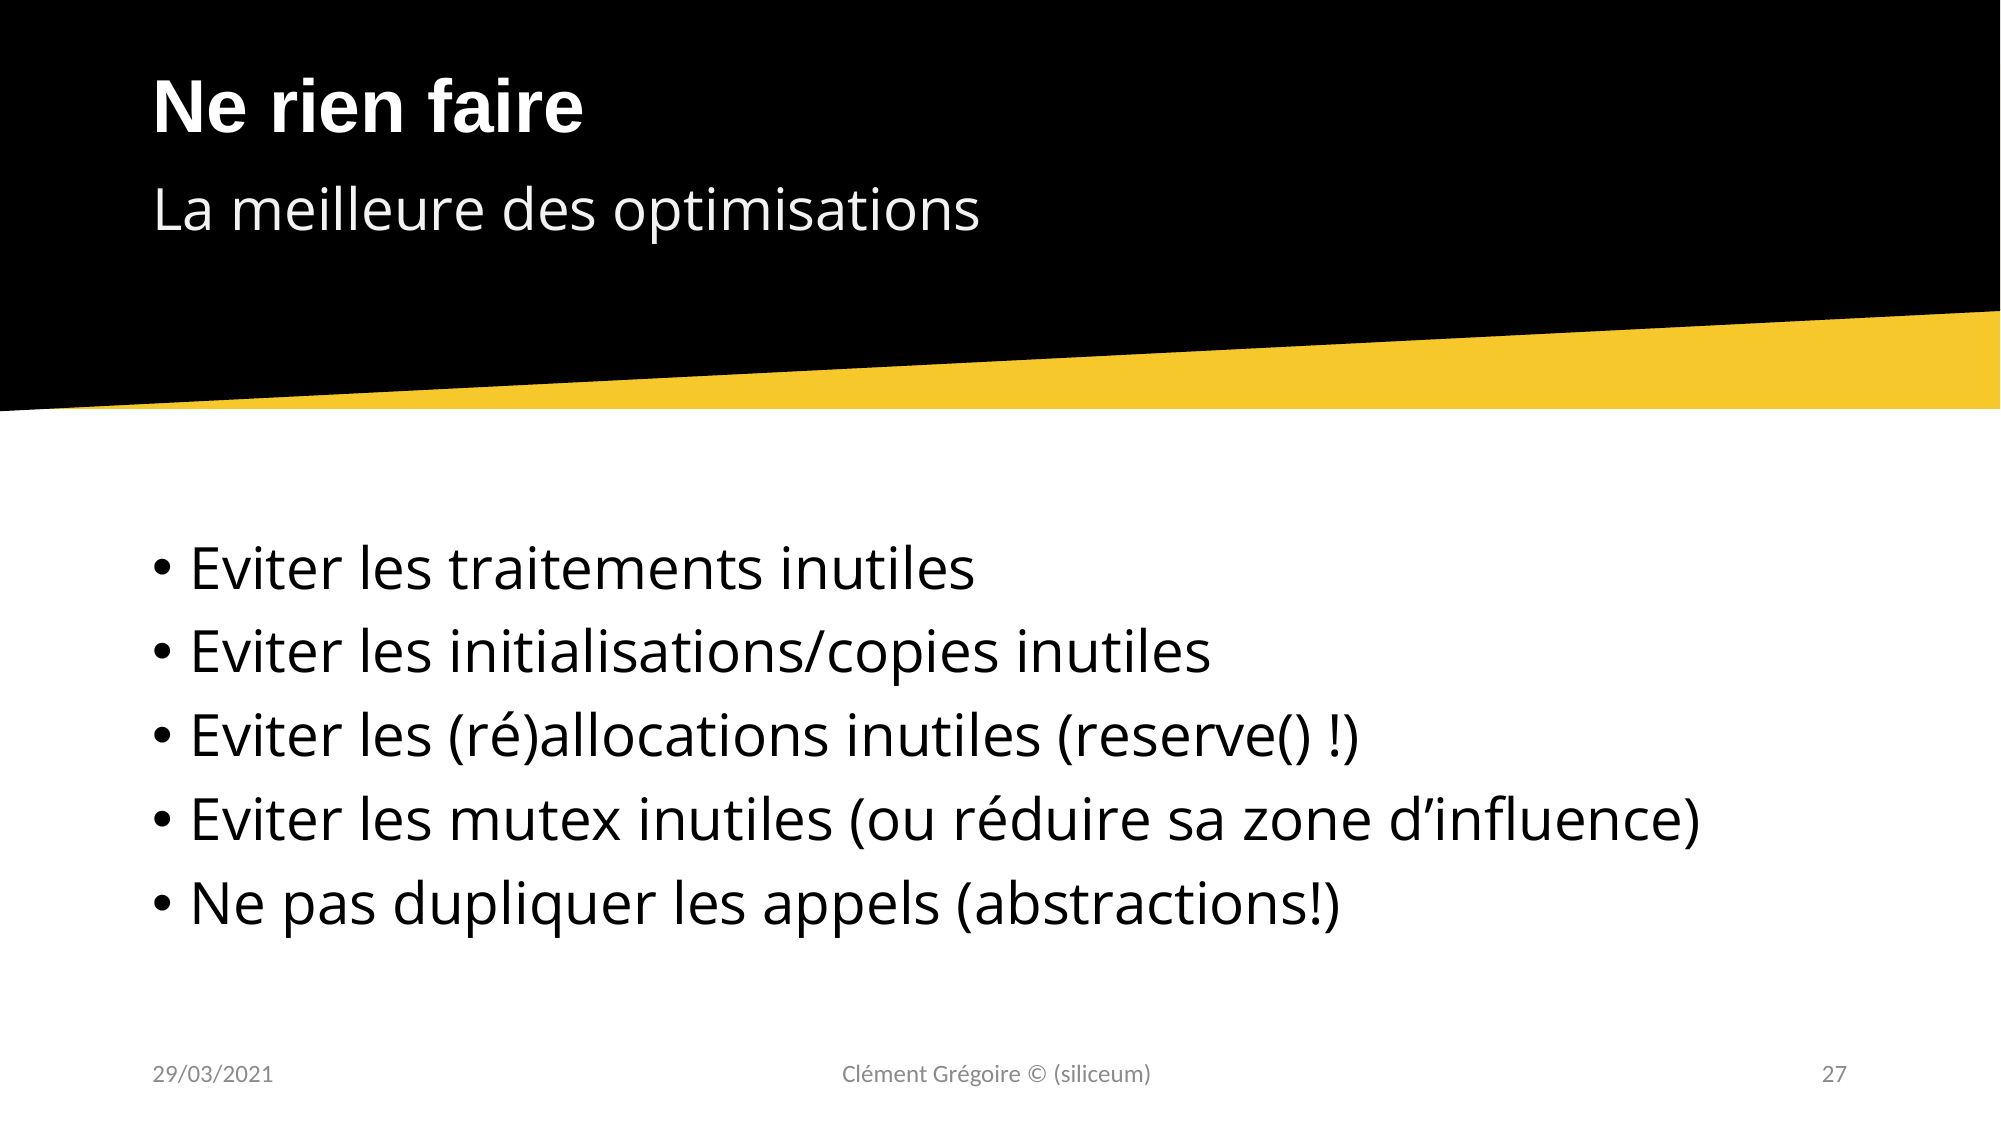

# Ne rien faire
La meilleure des optimisations
Eviter les traitements inutiles
Eviter les initialisations/copies inutiles
Eviter les (ré)allocations inutiles (reserve() !)
Eviter les mutex inutiles (ou réduire sa zone d’influence)
Ne pas dupliquer les appels (abstractions!)
29/03/2021
Clément Grégoire © (siliceum)
27